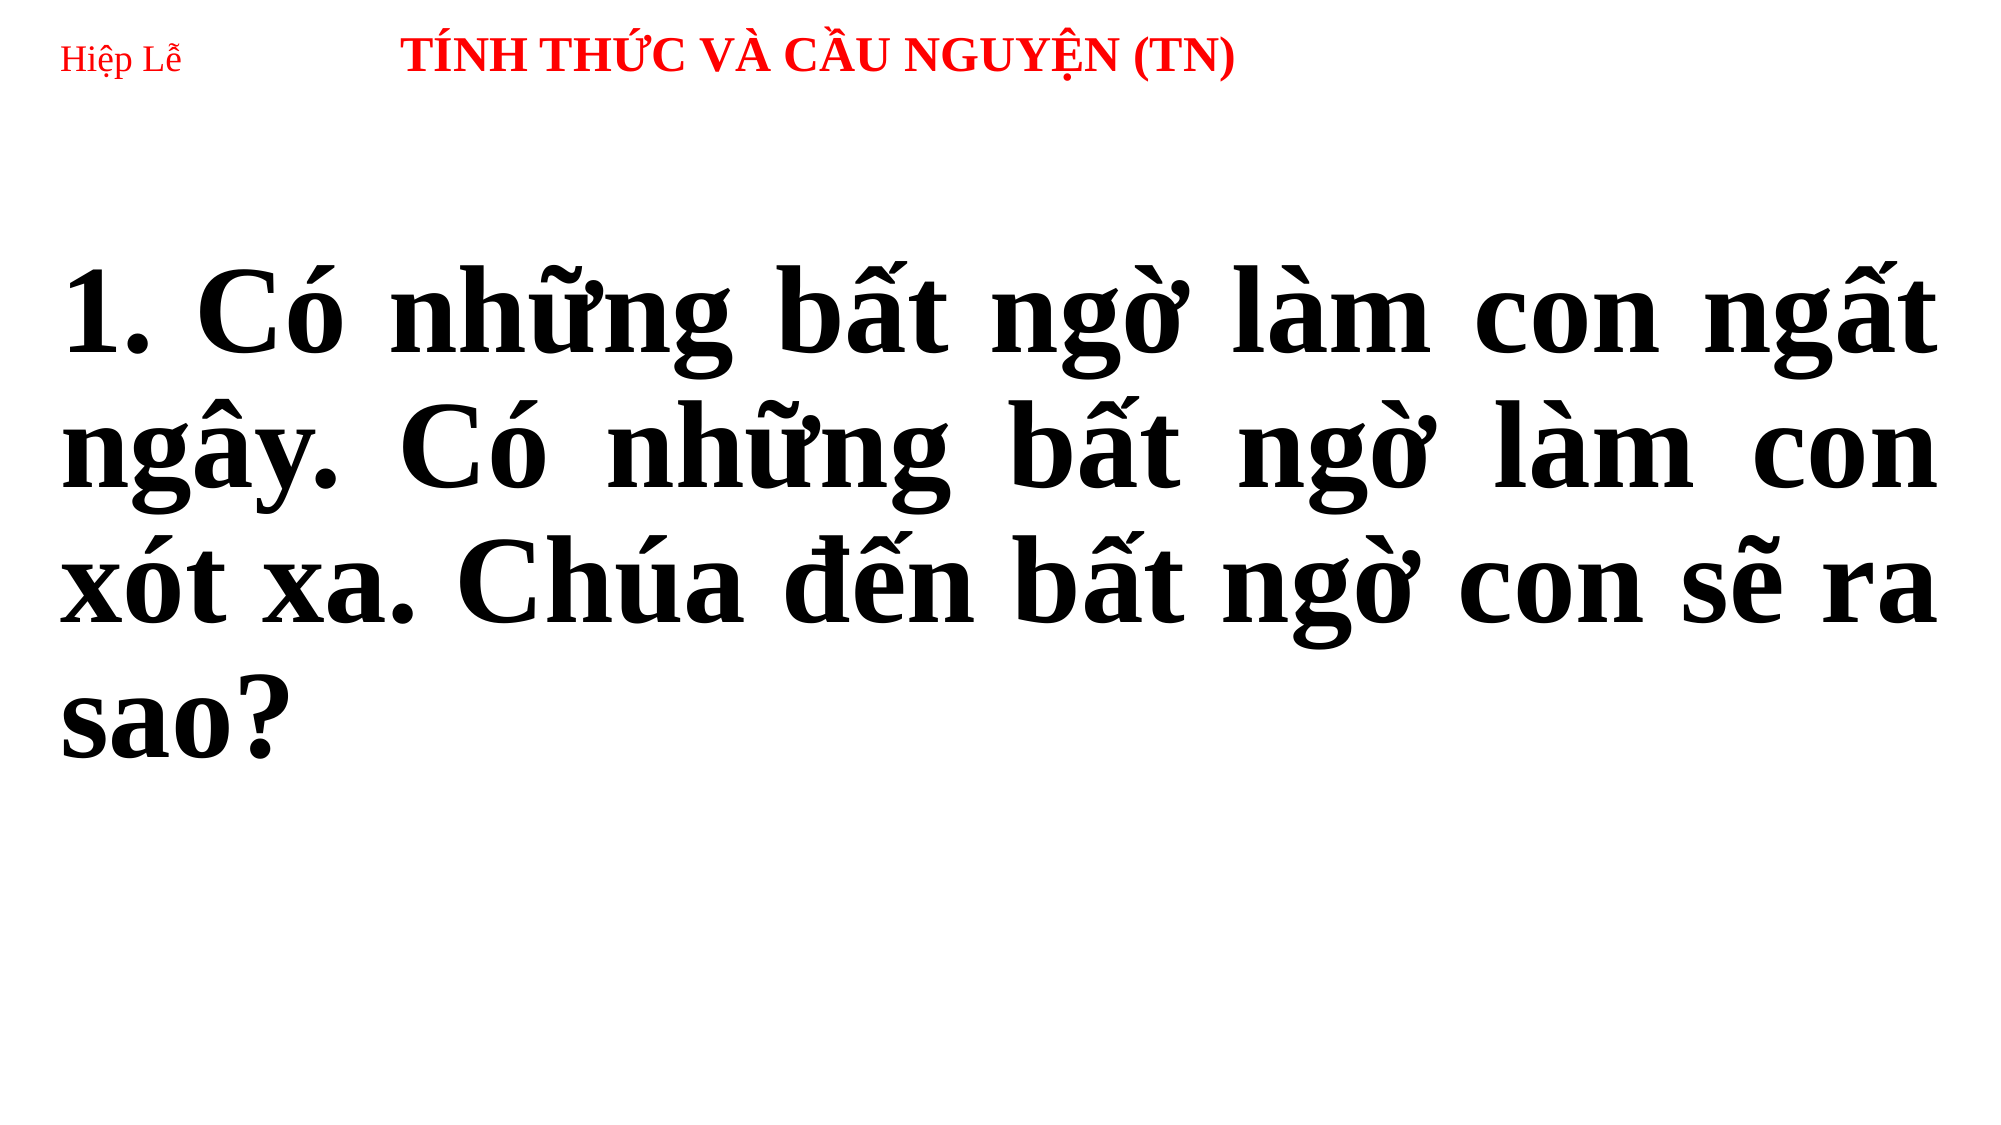

# Hiệp Lễ                       TÍNH THỨC VÀ CẦU NGUYỆN (TN)
1. Có những bất ngờ làm con ngất ngây. Có những bất ngờ làm con xót xa. Chúa đến bất ngờ con sẽ ra sao?